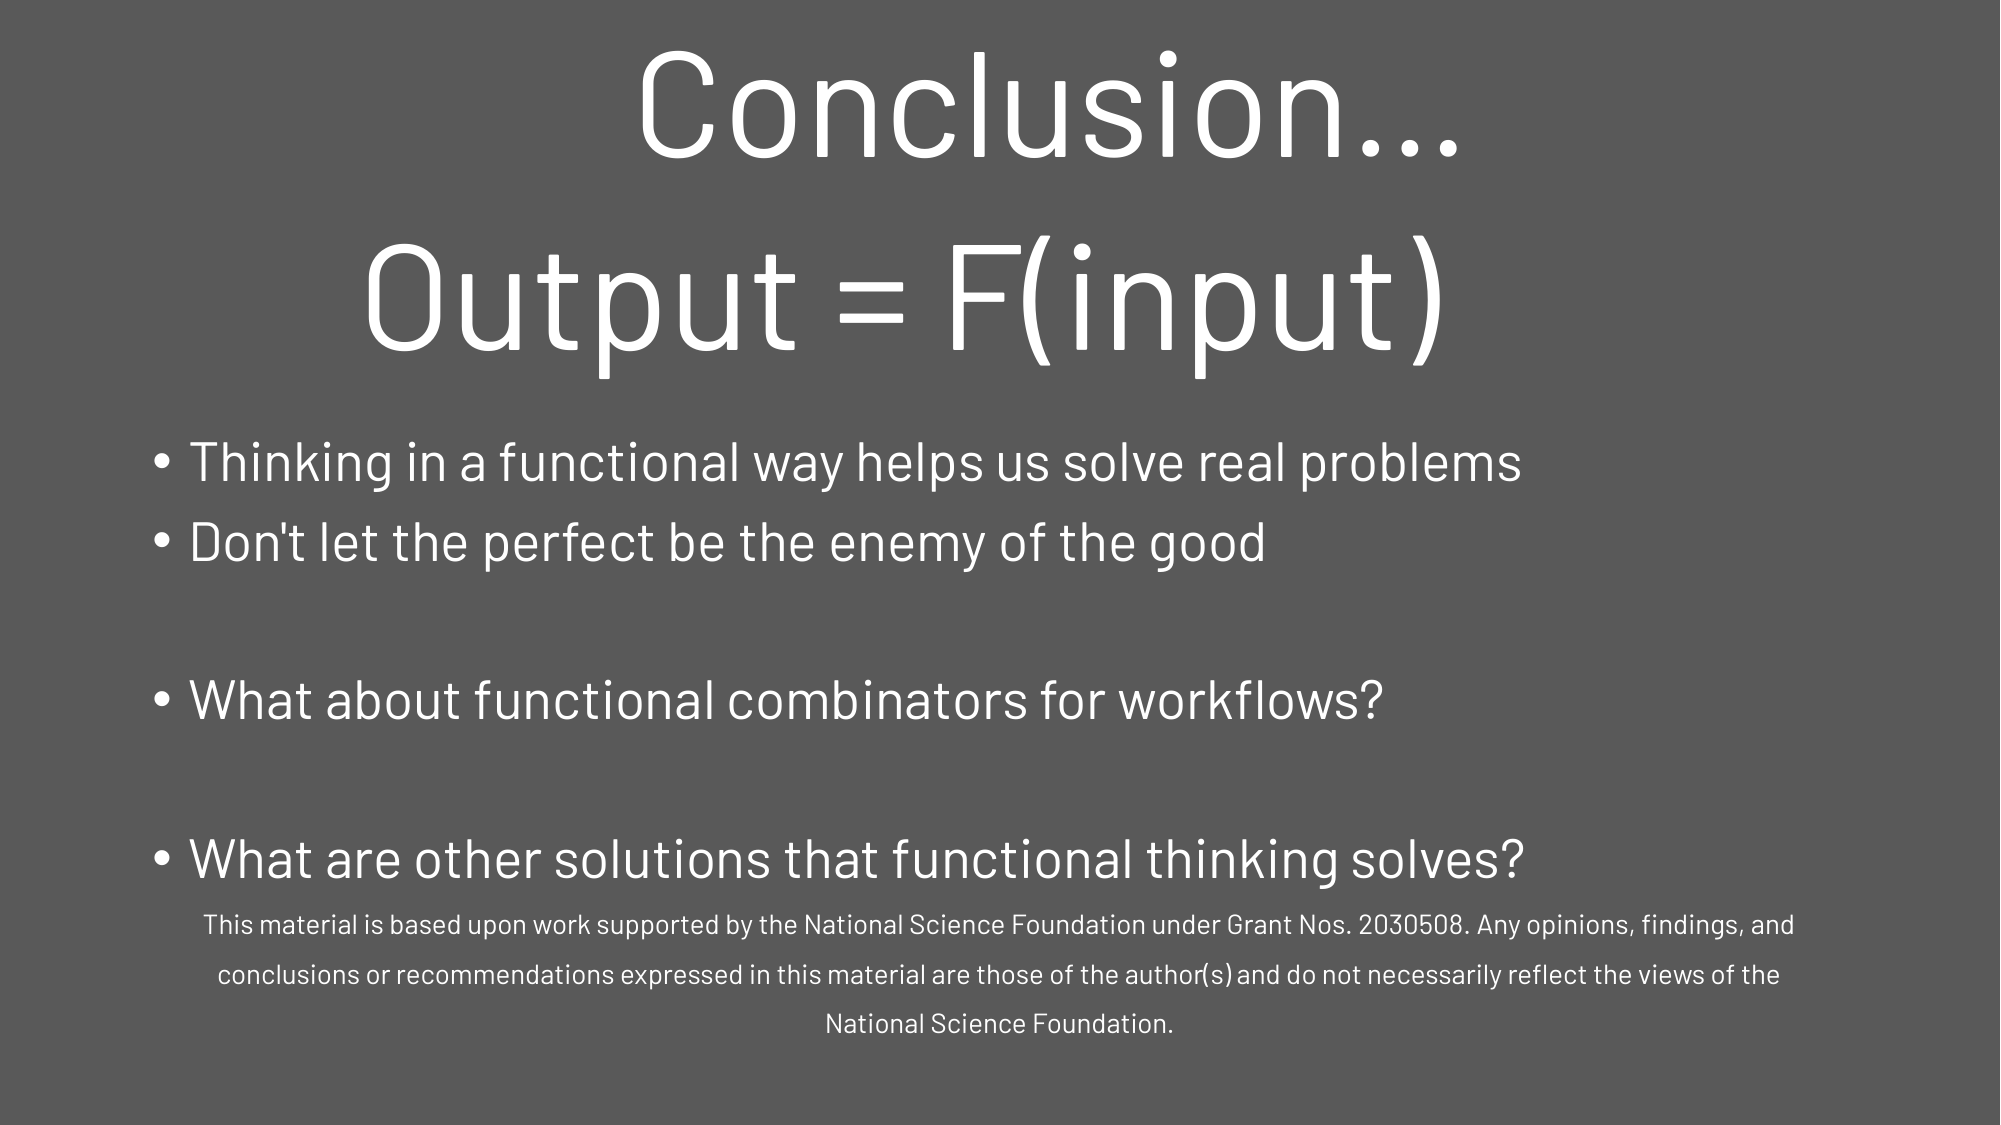

Conclusion…
Output = F(input)

Thinking in a functional way helps us solve real problems
Don't let the perfect be the enemy of the good

What about functional combinators for workflows?

What are other solutions that functional thinking solves?
This material is based upon work supported by the National Science Foundation under Grant Nos. 2030508. Any opinions, findings, and
conclusions or recommendations expressed in this material are those of the author(s) and do not necessarily reflect the views of the
National Science Foundation.